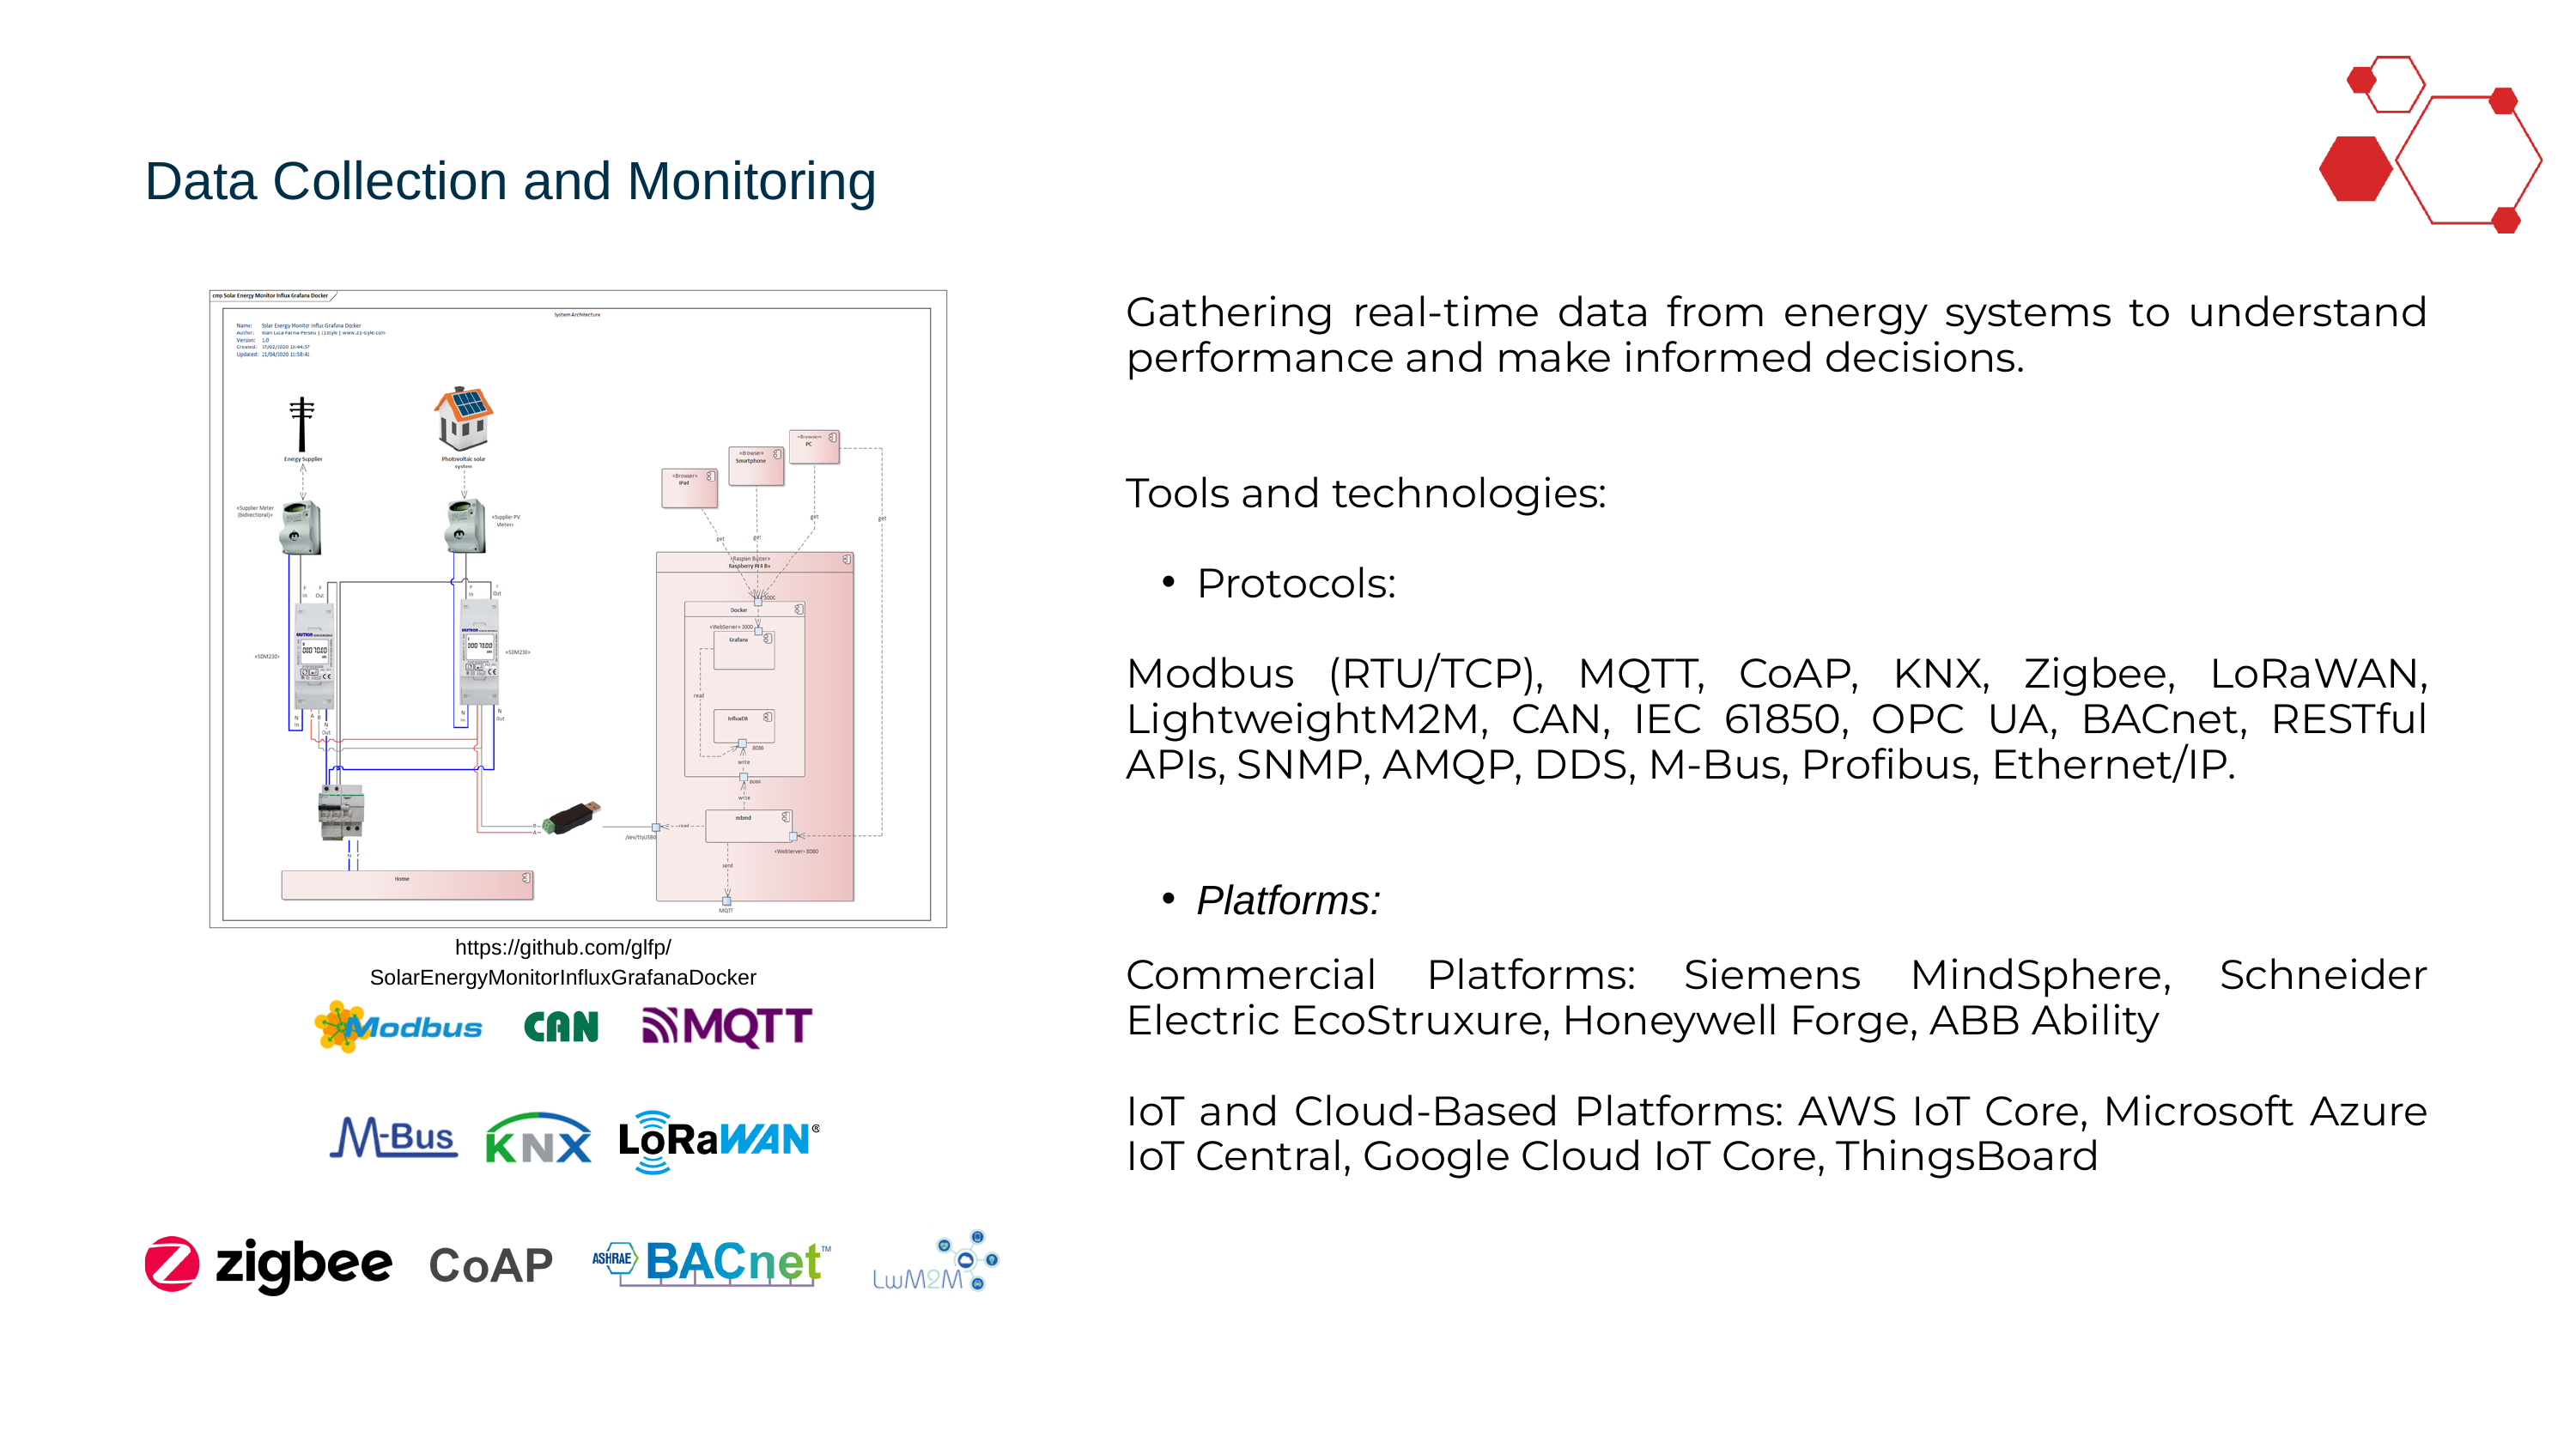

Data Collection and Monitoring

Gathering real-time data from energy systems to understand performance and make informed decisions.

Tools and technologies:

Protocols:

Modbus (RTU/TCP), MQTT, CoAP, KNX, Zigbee, LoRaWAN, LightweightM2M, CAN, IEC 61850, OPC UA, BACnet, RESTful APIs, SNMP, AMQP, DDS, M-Bus, Profibus, Ethernet/IP.

Platforms:

Commercial Platforms: Siemens MindSphere, Schneider Electric EcoStruxure, Honeywell Forge, ABB Ability

IoT and Cloud-Based Platforms: AWS IoT Core, Microsoft Azure IoT Central, Google Cloud IoT Core, ThingsBoard
https://github.com/glfp/SolarEnergyMonitorInfluxGrafanaDocker